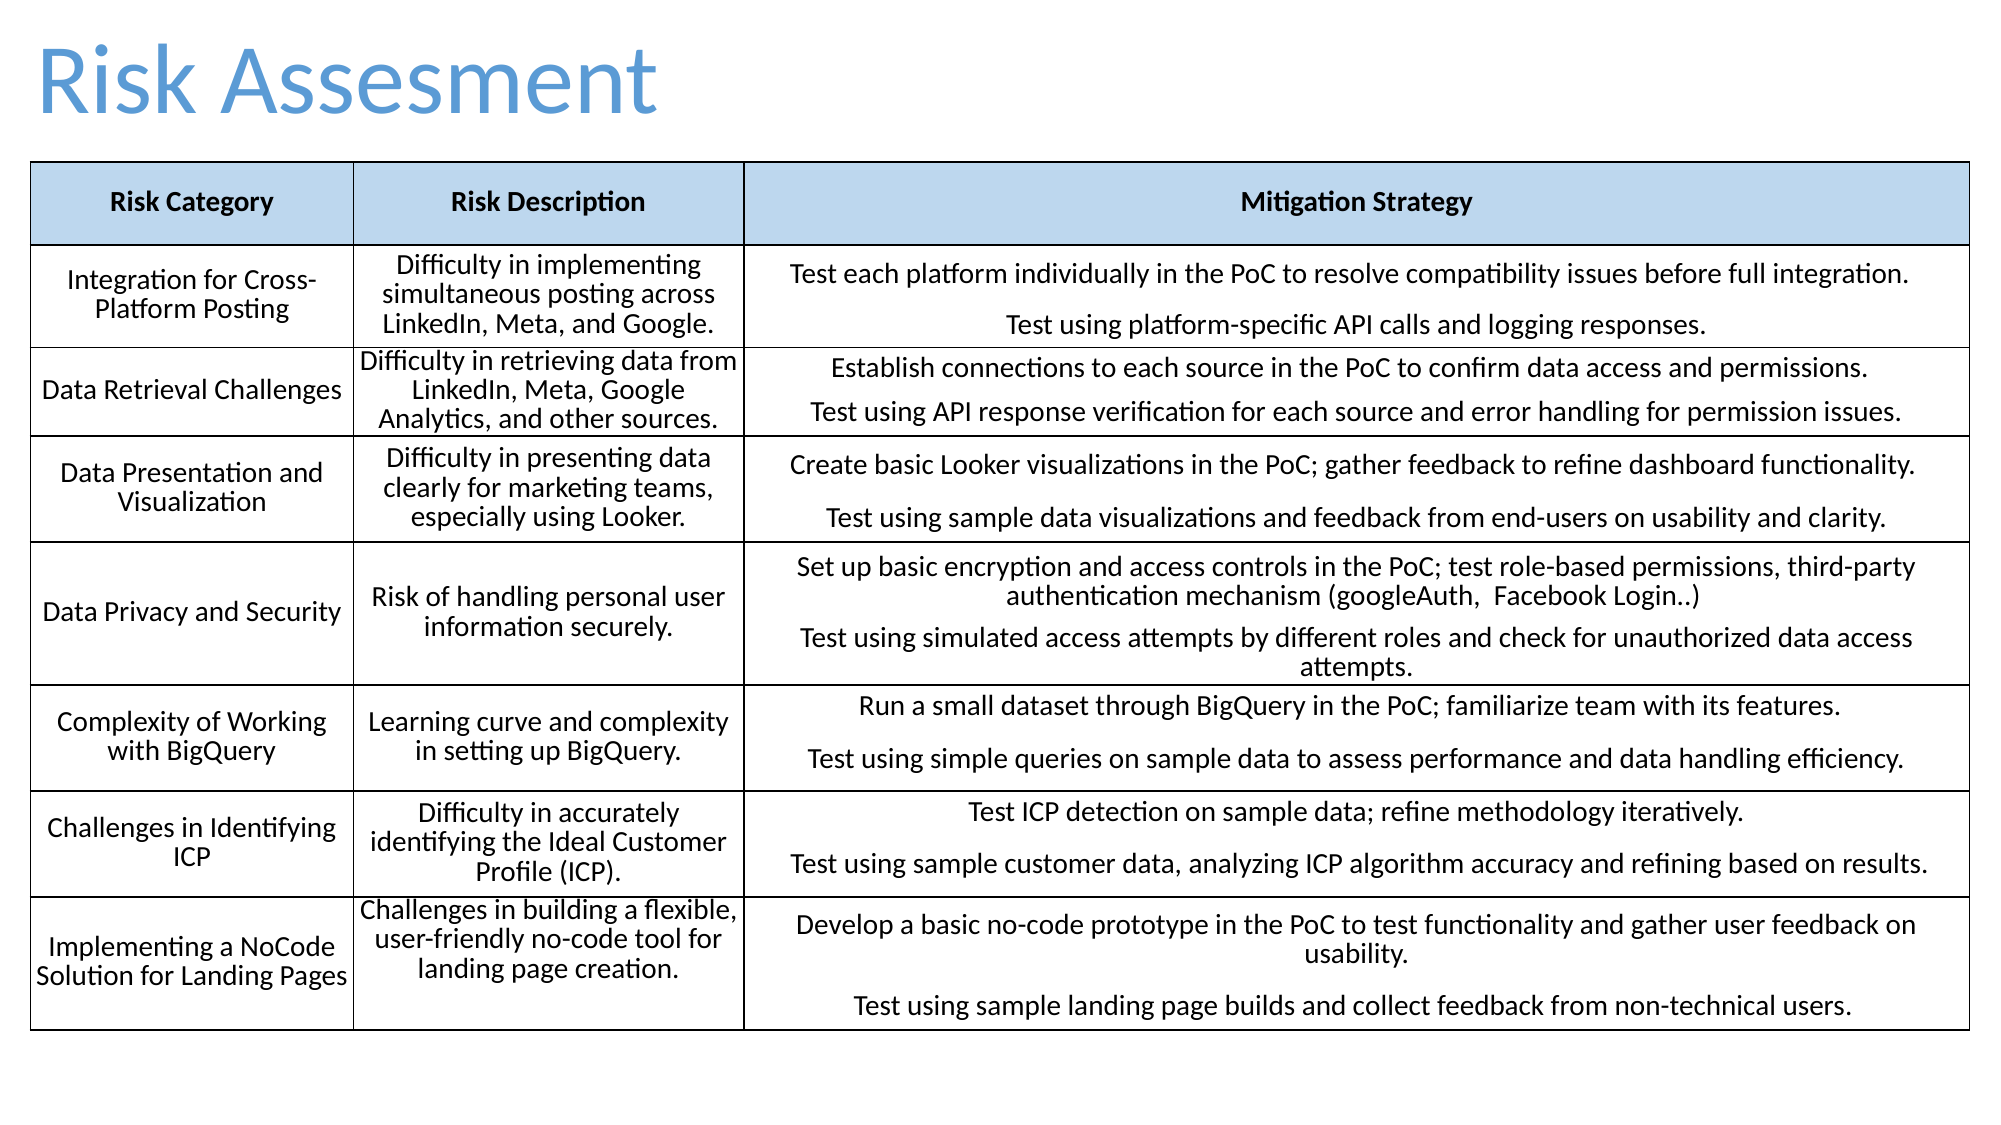

# Risk Assesment
| Risk Category | Risk Description | Mitigation Strategy |
| --- | --- | --- |
| Integration for Cross-Platform Posting | Difficulty in implementing simultaneous posting across LinkedIn, Meta, and Google. | Test each platform individually in the PoC to resolve compatibility issues before full integration. |
|  |  | Test using platform-specific API calls and logging responses. |
| Data Retrieval Challenges | Difficulty in retrieving data from LinkedIn, Meta, Google Analytics, and other sources. | Establish connections to each source in the PoC to confirm data access and permissions. |
|  |  | Test using API response verification for each source and error handling for permission issues. |
| Data Presentation and Visualization | Difficulty in presenting data clearly for marketing teams, especially using Looker. | Create basic Looker visualizations in the PoC; gather feedback to refine dashboard functionality. |
|  |  | Test using sample data visualizations and feedback from end-users on usability and clarity. |
| Data Privacy and Security | Risk of handling personal user information securely. | Set up basic encryption and access controls in the PoC; test role-based permissions, third-party authentication mechanism (googleAuth,  Facebook Login..) |
|  |  | Test using simulated access attempts by different roles and check for unauthorized data access attempts. |
| Complexity of Working with BigQuery | Learning curve and complexity in setting up BigQuery. | Run a small dataset through BigQuery in the PoC; familiarize team with its features. |
|  |  | Test using simple queries on sample data to assess performance and data handling efficiency. |
| Challenges in Identifying ICP | Difficulty in accurately identifying the Ideal Customer Profile (ICP). | Test ICP detection on sample data; refine methodology iteratively. |
|  |  | Test using sample customer data, analyzing ICP algorithm accuracy and refining based on results. |
| Implementing a NoCode Solution for Landing Pages | Challenges in building a flexible, user-friendly no-code tool for landing page creation. | Develop a basic no-code prototype in the PoC to test functionality and gather user feedback on usability. |
|  |  | Test using sample landing page builds and collect feedback from non-technical users. |